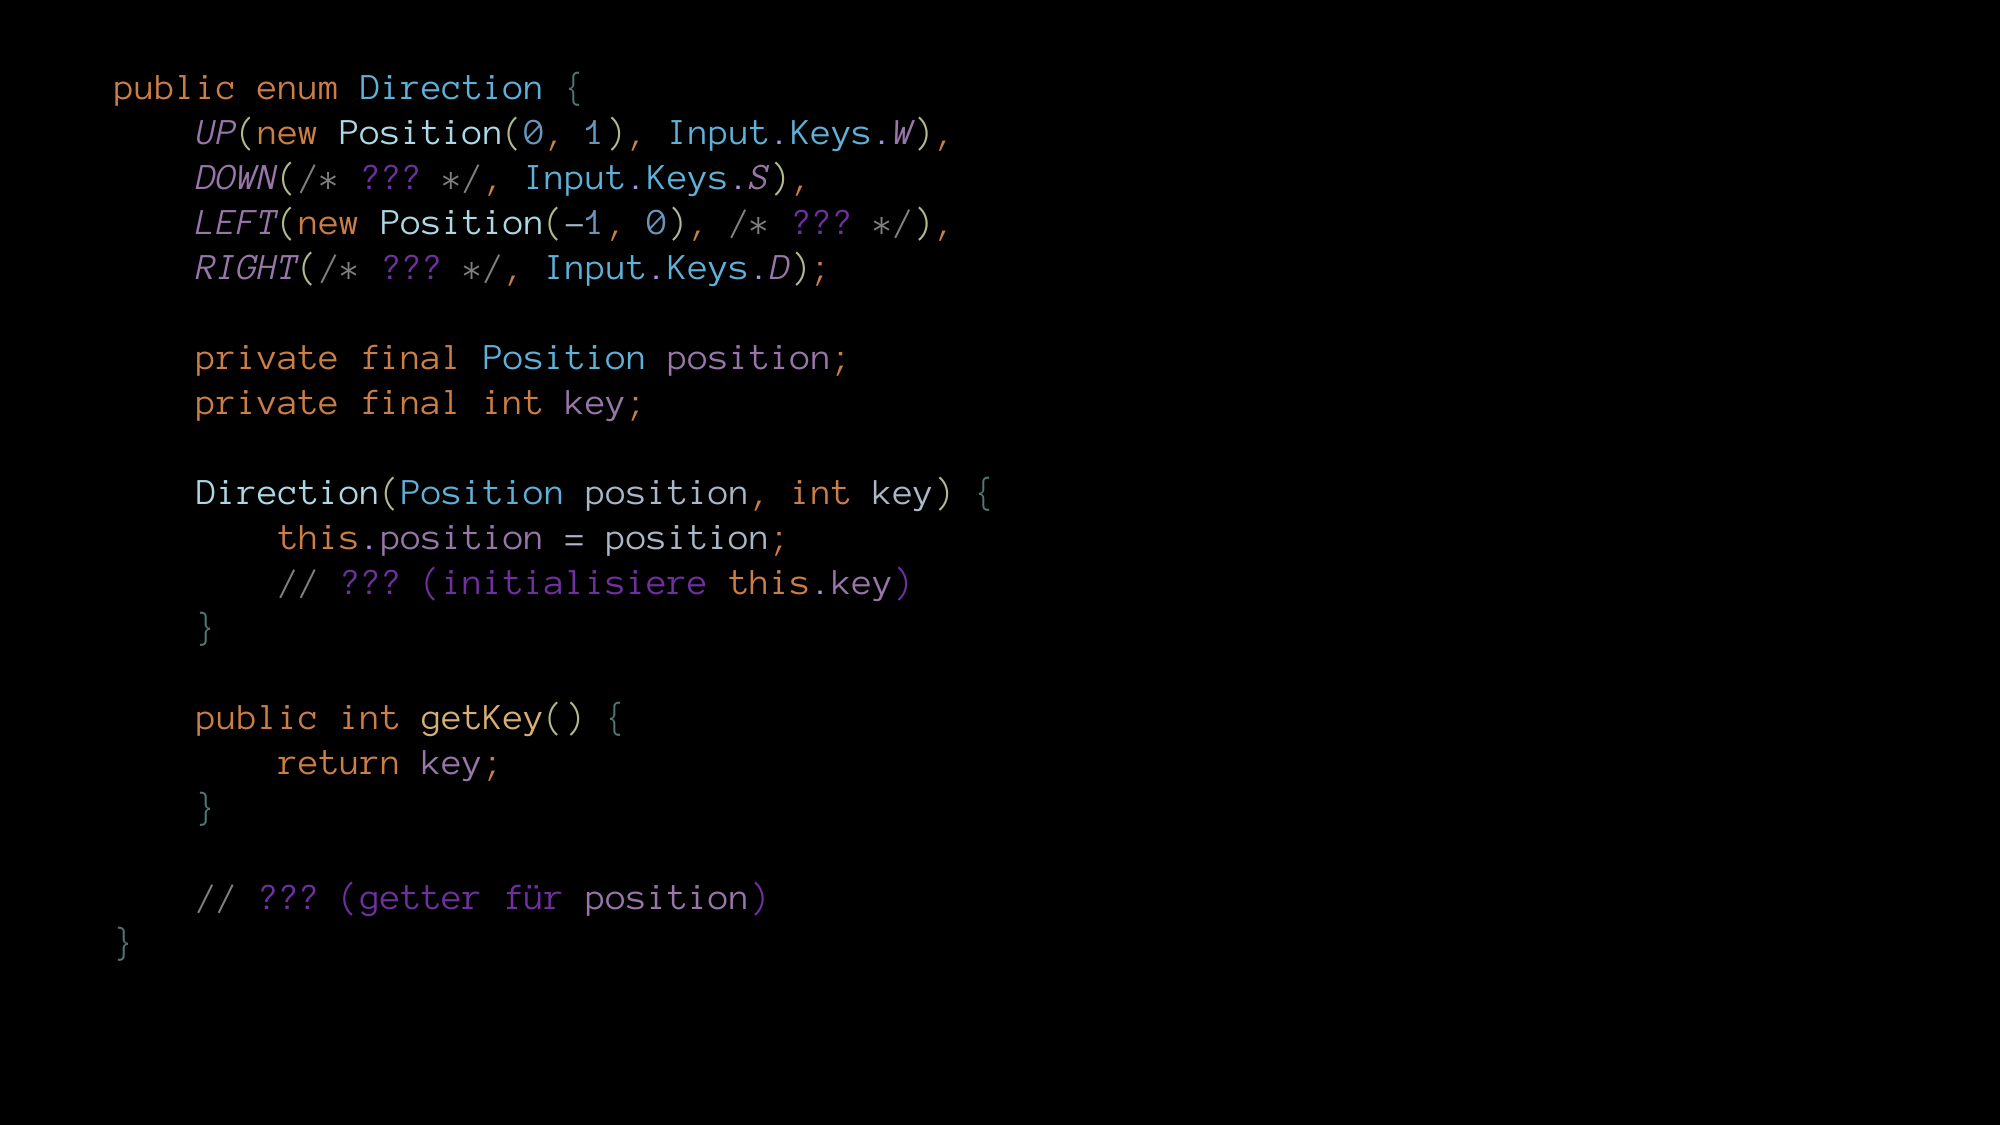

public enum Direction {
    UP(new Position(0, 1), Input.Keys.W),
    DOWN(/* ??? */, Input.Keys.S),
    LEFT(new Position(-1, 0), /* ??? */),
    RIGHT(/* ??? */, Input.Keys.D);
    private final Position position;
    private final int key;
    Direction(Position position, int key) {
        this.position = position;
        // ??? (initialisiere this.key)
    }
    public int getKey() {
        return key;
    }
    // ??? (getter für position)
}